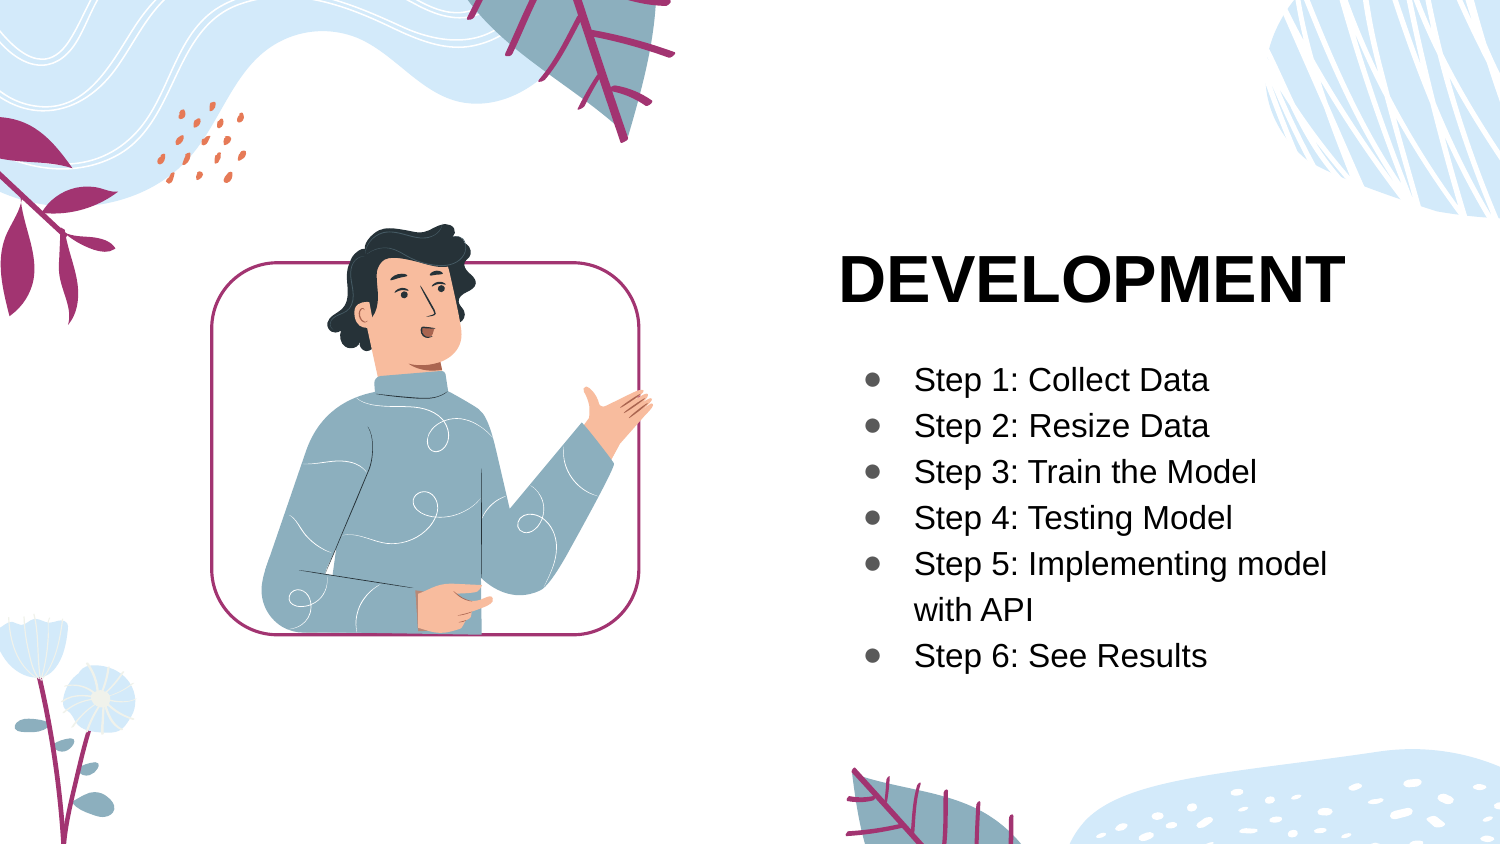

# DEVELOPMENT

Step 1: Collect Data
Step 2: Resize Data
Step 3: Train the Model
Step 4: Testing Model
Step 5: Implementing model with API
Step 6: See Results